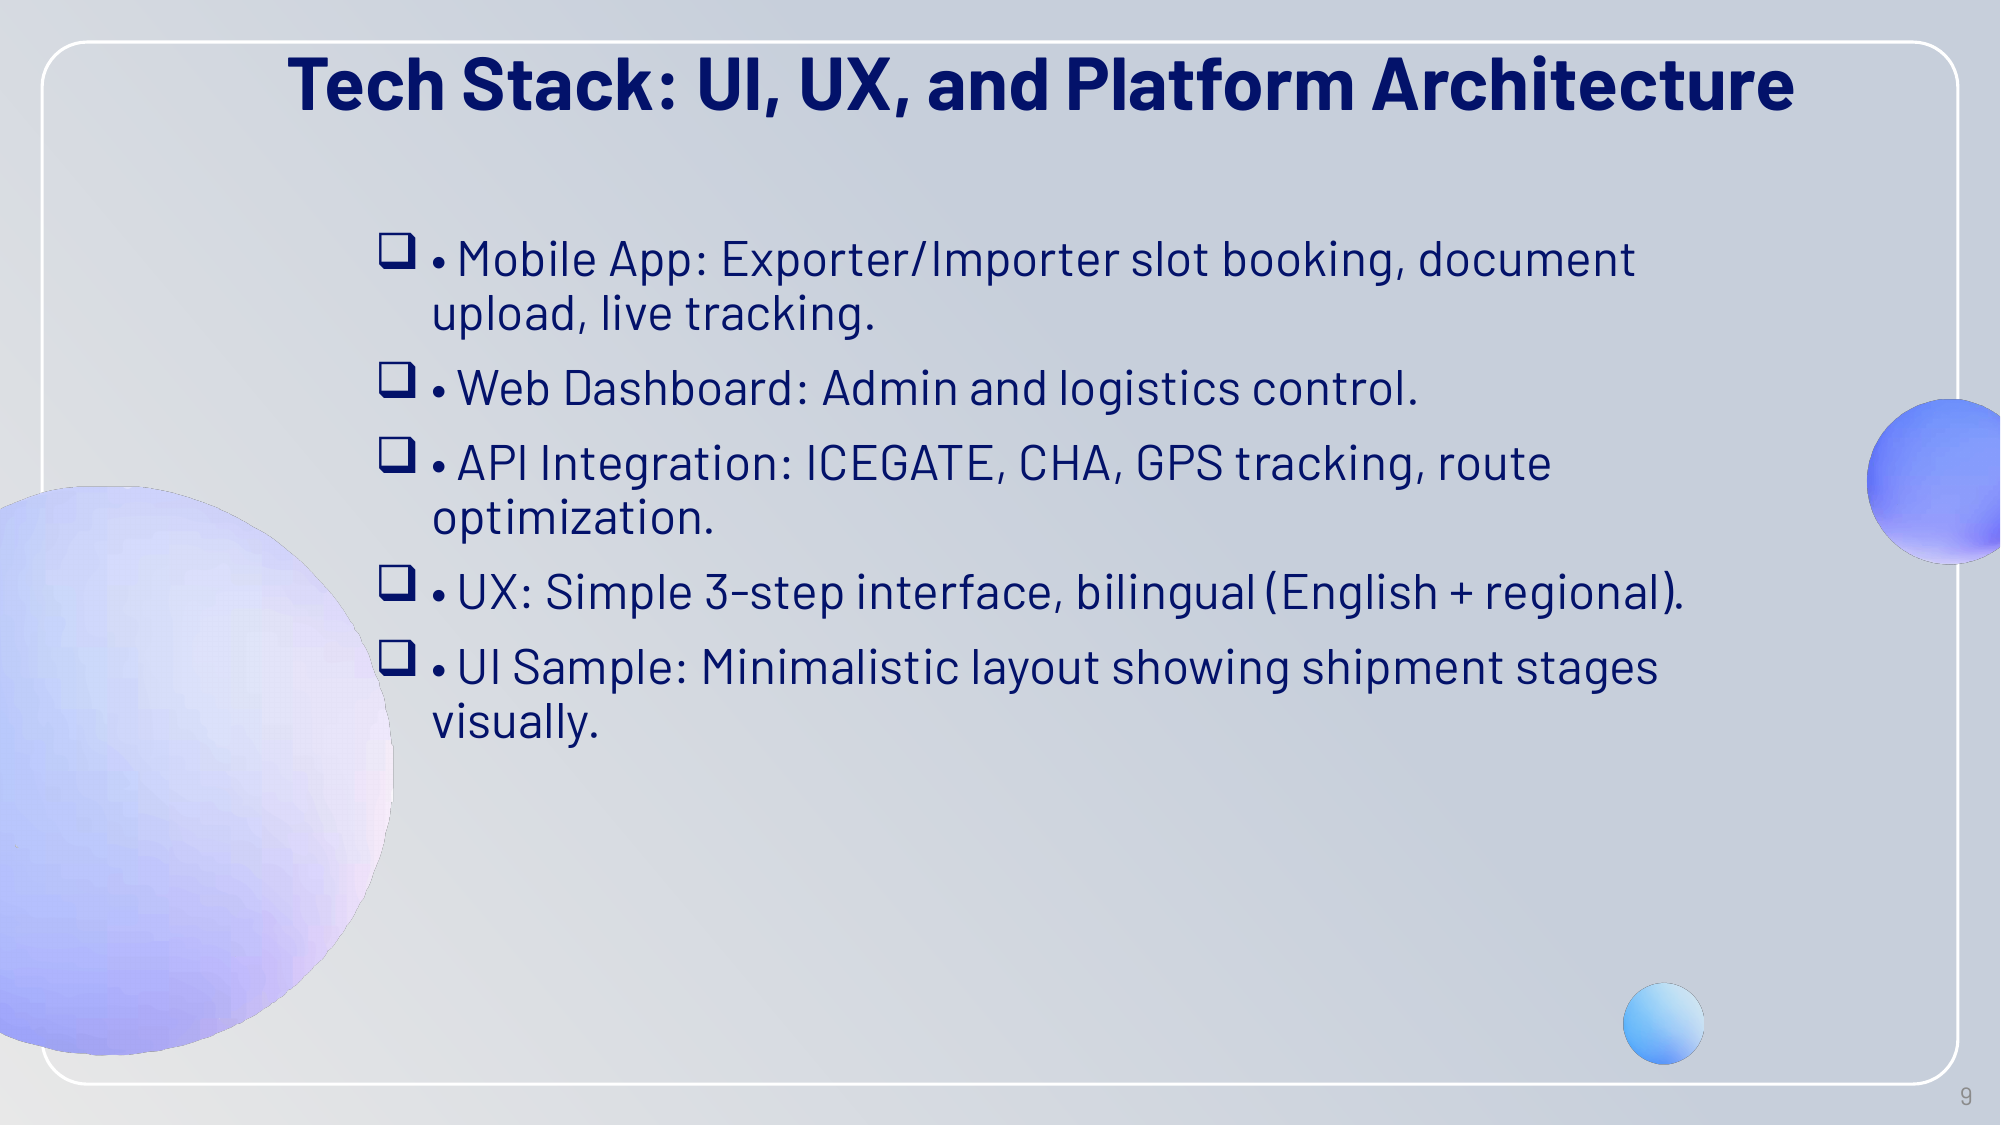

# Tech Stack: UI, UX, and Platform Architecture
• Mobile App: Exporter/Importer slot booking, document upload, live tracking.
• Web Dashboard: Admin and logistics control.
• API Integration: ICEGATE, CHA, GPS tracking, route optimization.
• UX: Simple 3-step interface, bilingual (English + regional).
• UI Sample: Minimalistic layout showing shipment stages visually.

9